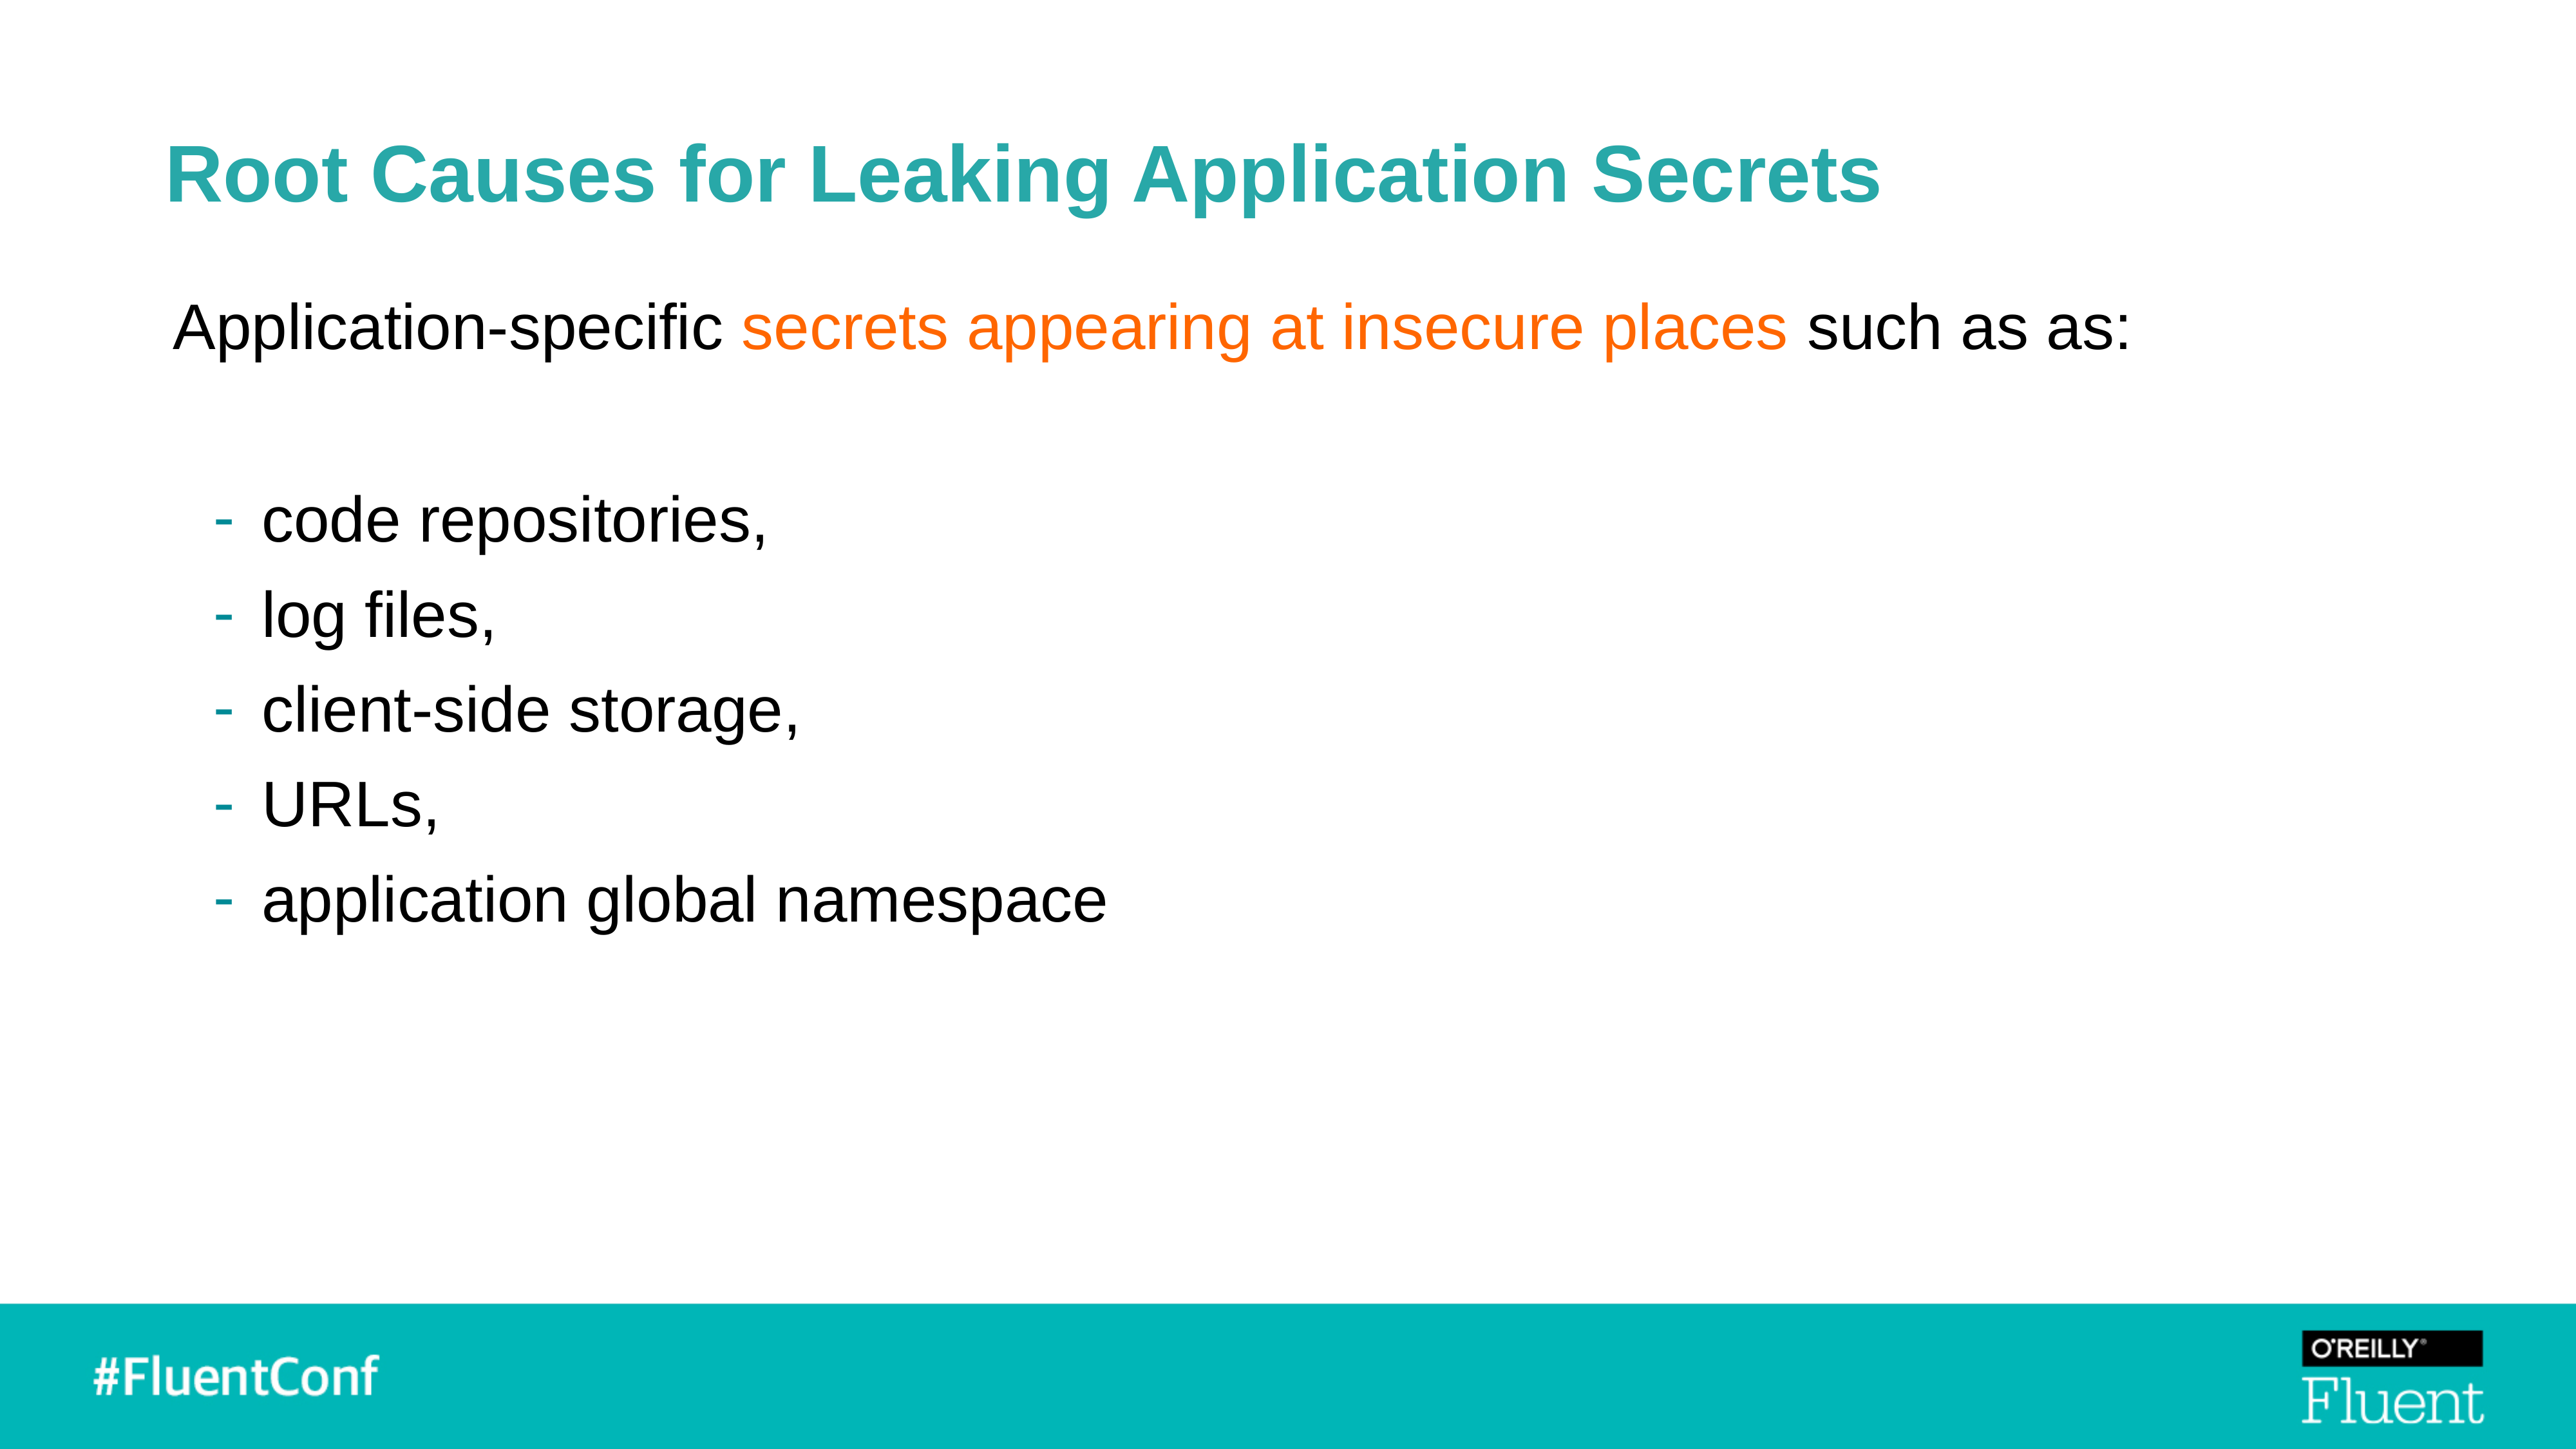

# Root Causes for Leaking Application Secrets
Application-specific secrets appearing at insecure places such as as:

code repositories,
log files,
client-side storage,
URLs,
application global namespace